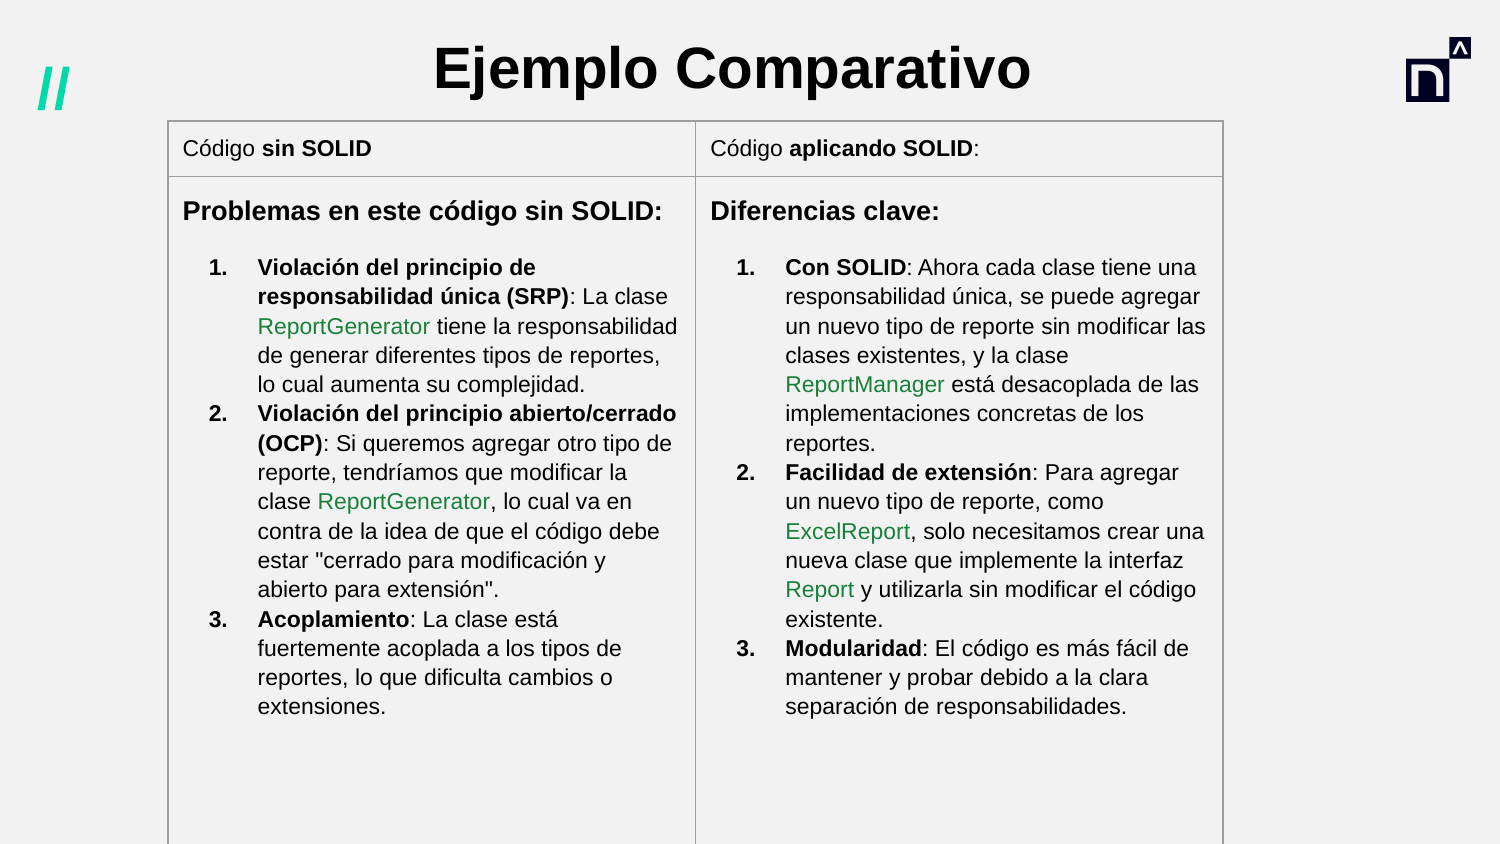

# Ejemplo Comparativo

| Código sin SOLID | Código aplicando SOLID: |
| --- | --- |
| Problemas en este código sin SOLID: Violación del principio de responsabilidad única (SRP): La clase ReportGenerator tiene la responsabilidad de generar diferentes tipos de reportes, lo cual aumenta su complejidad. Violación del principio abierto/cerrado (OCP): Si queremos agregar otro tipo de reporte, tendríamos que modificar la clase ReportGenerator, lo cual va en contra de la idea de que el código debe estar "cerrado para modificación y abierto para extensión". Acoplamiento: La clase está fuertemente acoplada a los tipos de reportes, lo que dificulta cambios o extensiones. | Diferencias clave: Con SOLID: Ahora cada clase tiene una responsabilidad única, se puede agregar un nuevo tipo de reporte sin modificar las clases existentes, y la clase ReportManager está desacoplada de las implementaciones concretas de los reportes. Facilidad de extensión: Para agregar un nuevo tipo de reporte, como ExcelReport, solo necesitamos crear una nueva clase que implemente la interfaz Report y utilizarla sin modificar el código existente. Modularidad: El código es más fácil de mantener y probar debido a la clara separación de responsabilidades. |